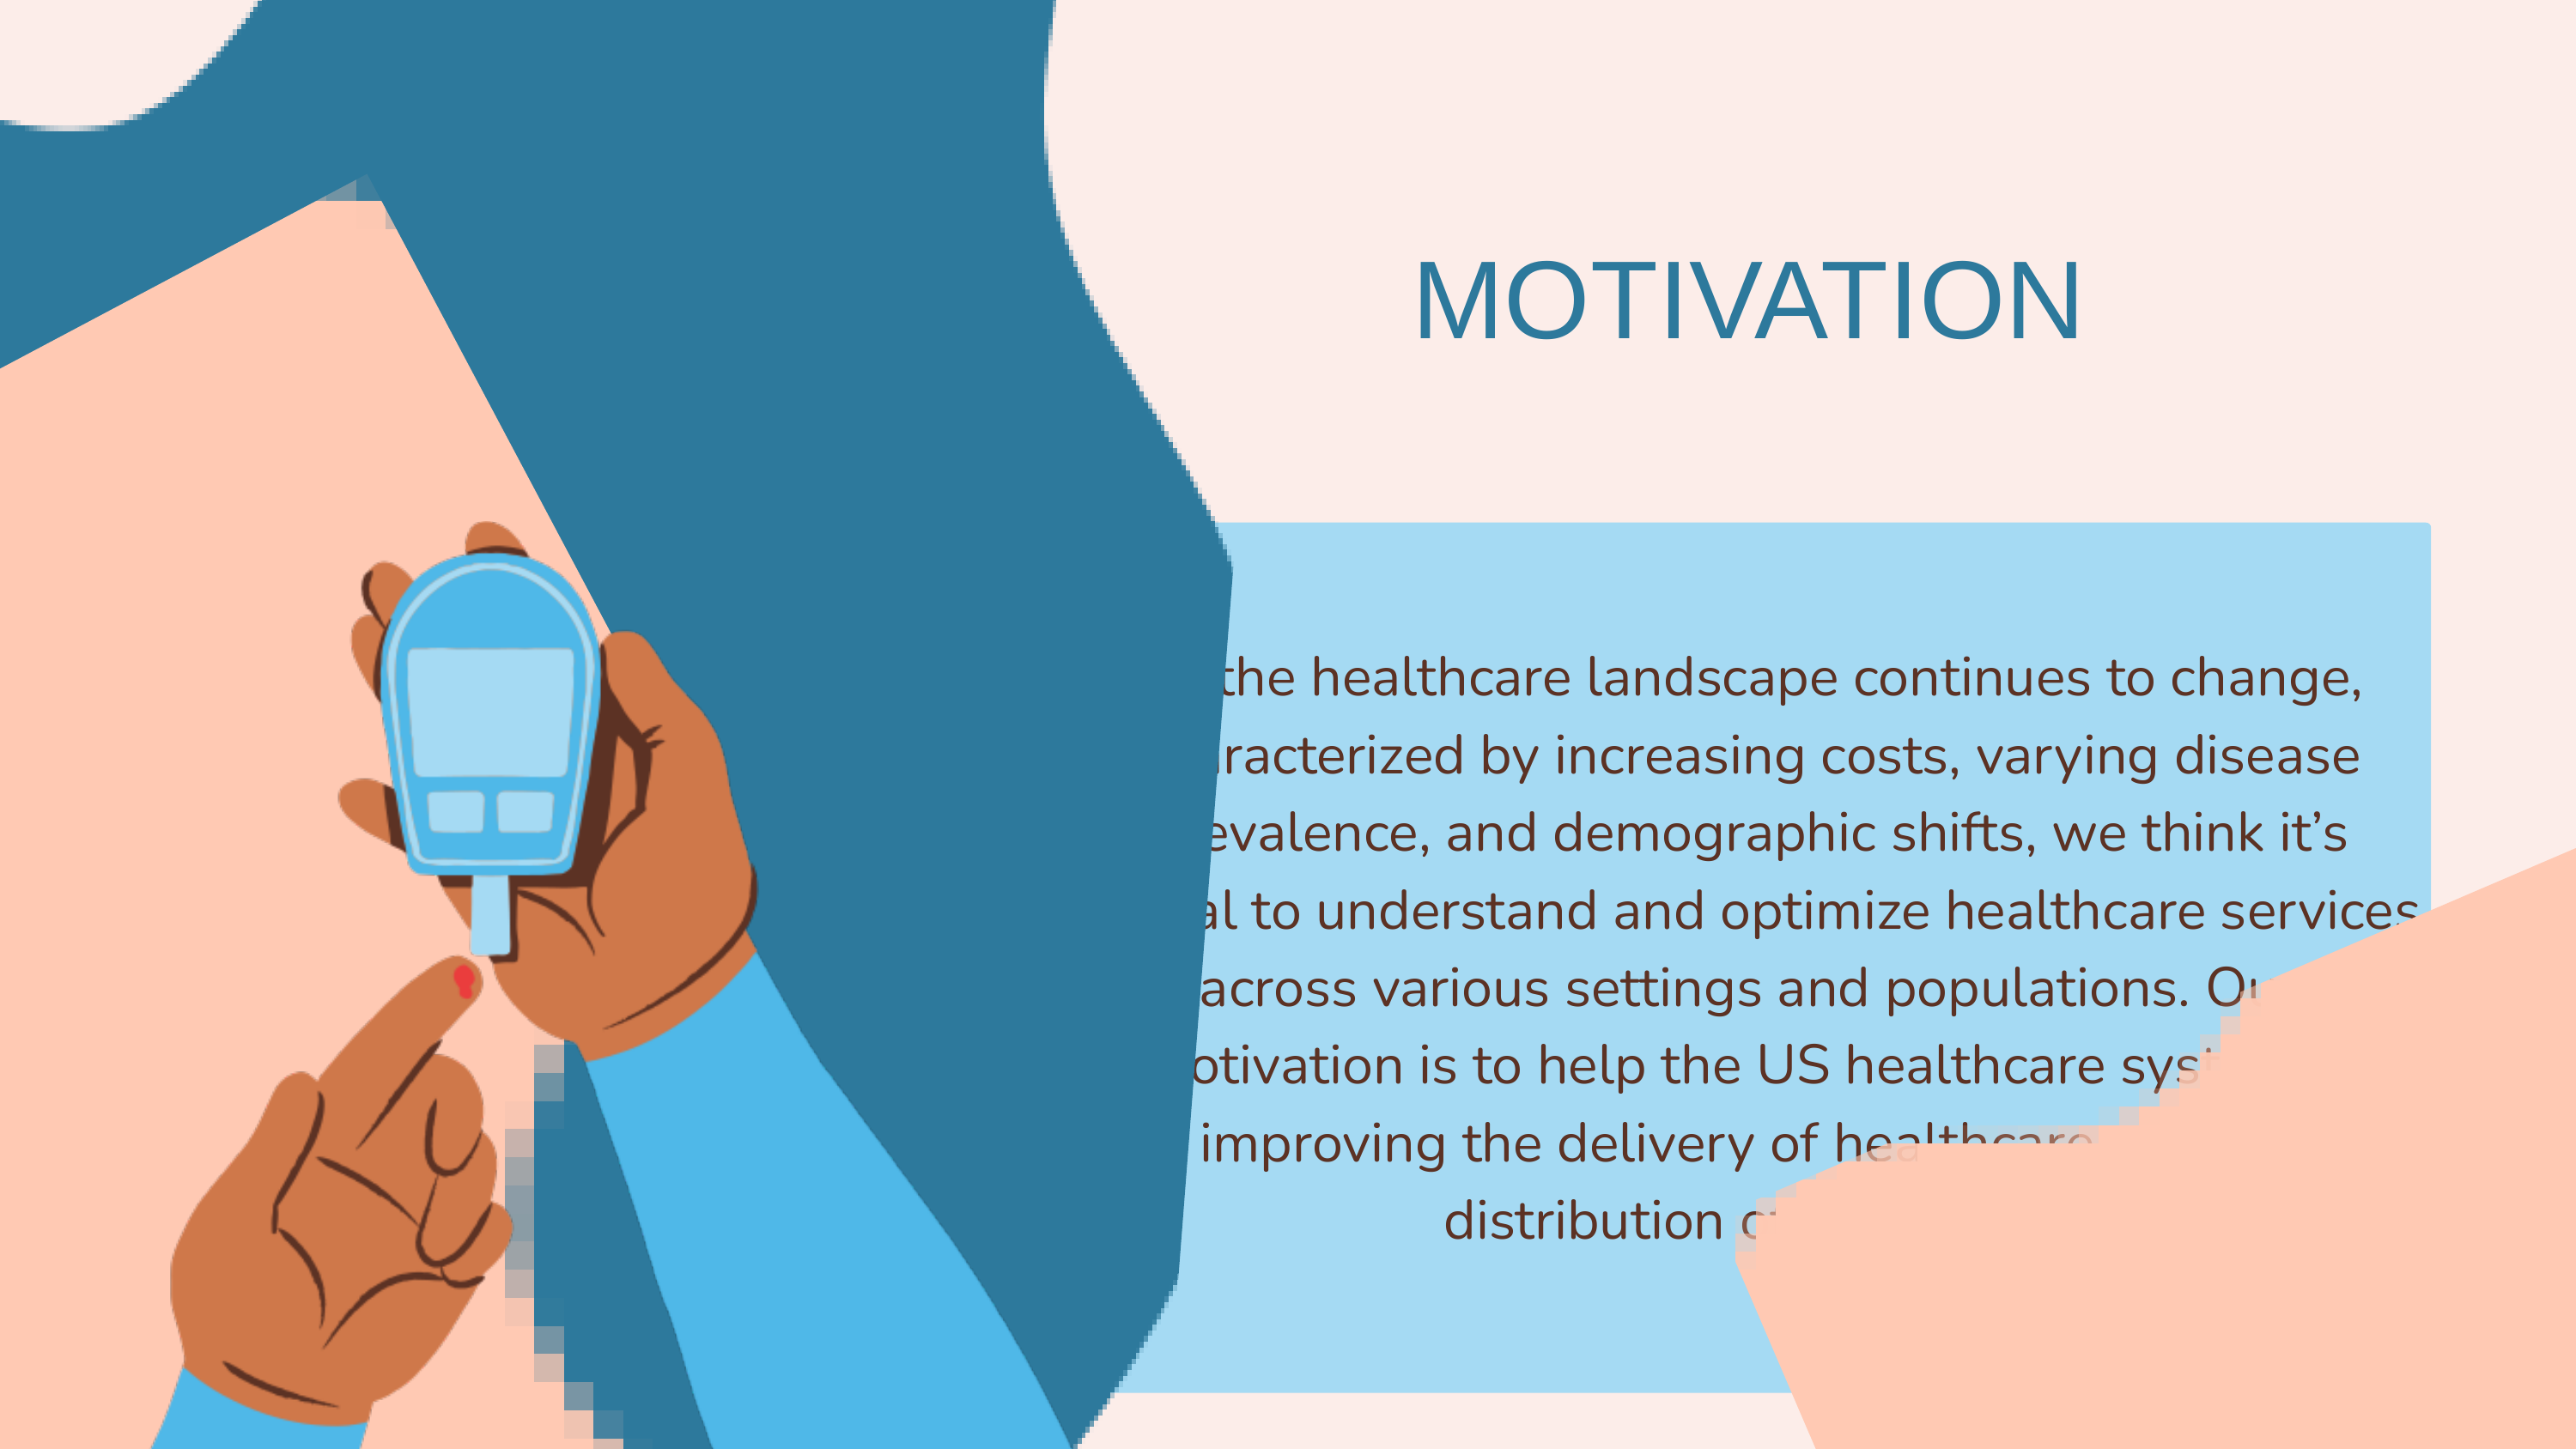

MOTIVATION

As the healthcare landscape continues to change, characterized by increasing costs, varying disease prevalence, and demographic shifts, we think it’s crucial to understand and optimize healthcare services across various settings and populations. Our motivation is to help the US healthcare system in improving the delivery of healthcare and the distribution of resources.